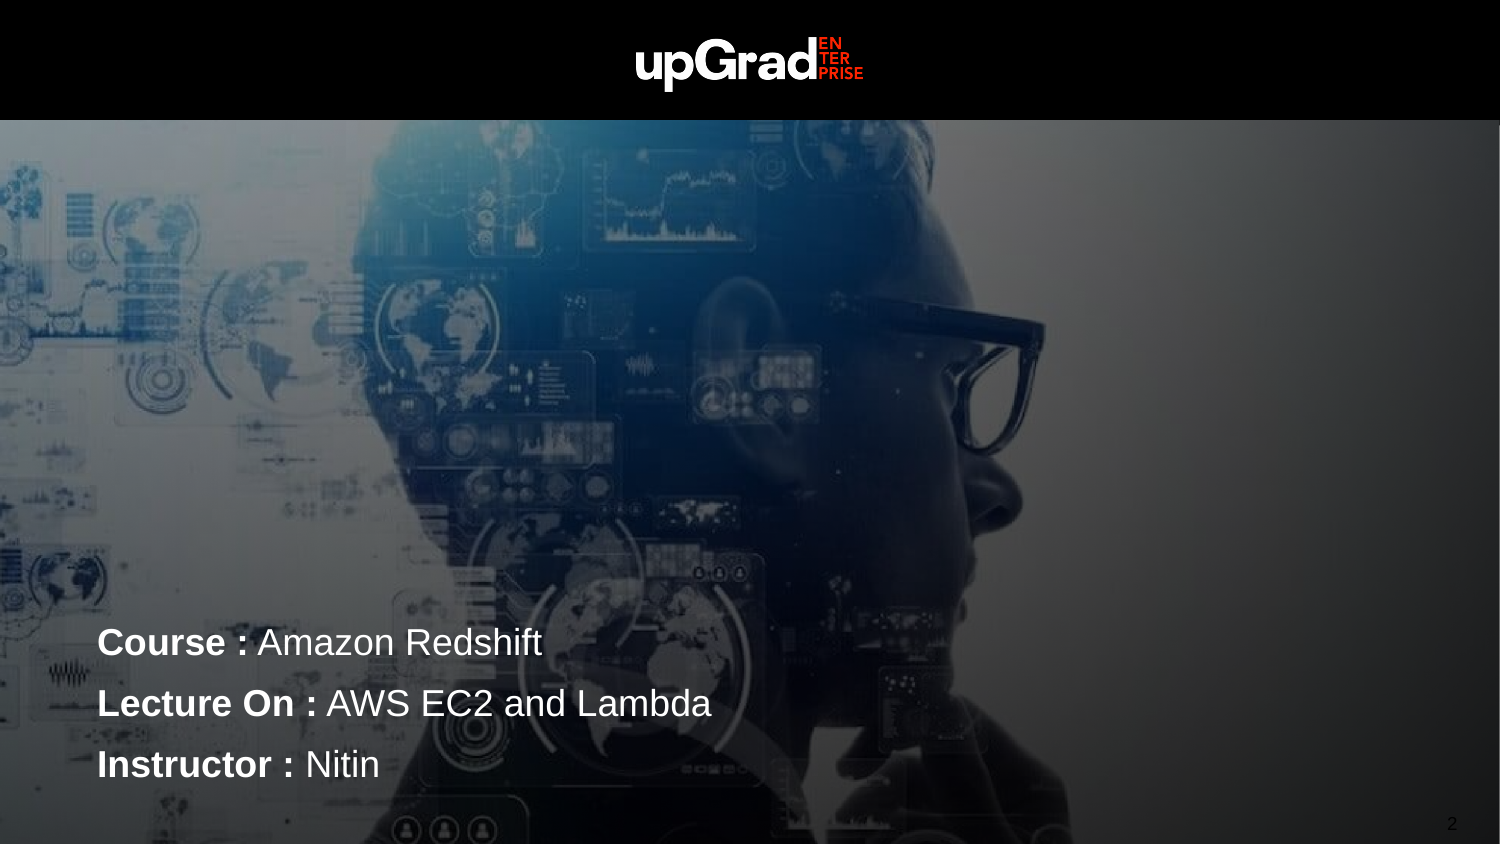

Course : Amazon Redshift
Lecture On : AWS EC2 and Lambda
Instructor : Nitin
2